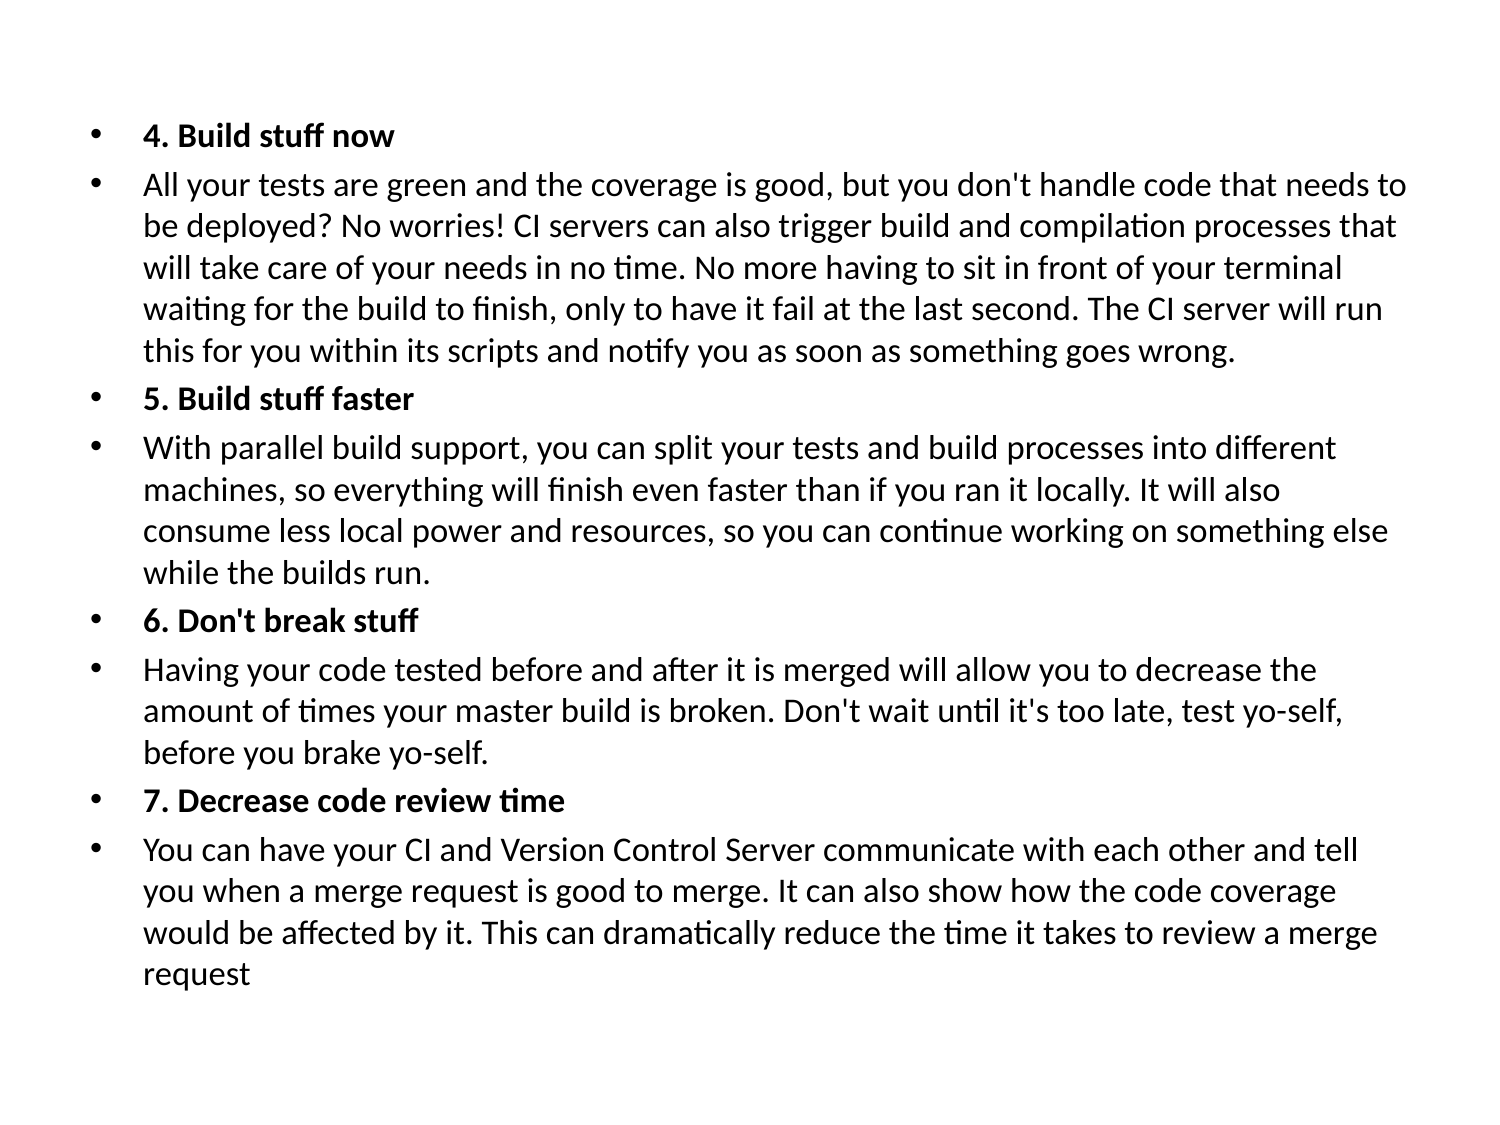

4. Build stuff now
All your tests are green and the coverage is good, but you don't handle code that needs to be deployed? No worries! CI servers can also trigger build and compilation processes that will take care of your needs in no time. No more having to sit in front of your terminal waiting for the build to finish, only to have it fail at the last second. The CI server will run this for you within its scripts and notify you as soon as something goes wrong.
5. Build stuff faster
With parallel build support, you can split your tests and build processes into different machines, so everything will finish even faster than if you ran it locally. It will also consume less local power and resources, so you can continue working on something else while the builds run.
6. Don't break stuff
Having your code tested before and after it is merged will allow you to decrease the amount of times your master build is broken. Don't wait until it's too late, test yo-self, before you brake yo-self.
7. Decrease code review time
You can have your CI and Version Control Server communicate with each other and tell you when a merge request is good to merge. It can also show how the code coverage would be affected by it. This can dramatically reduce the time it takes to review a merge request